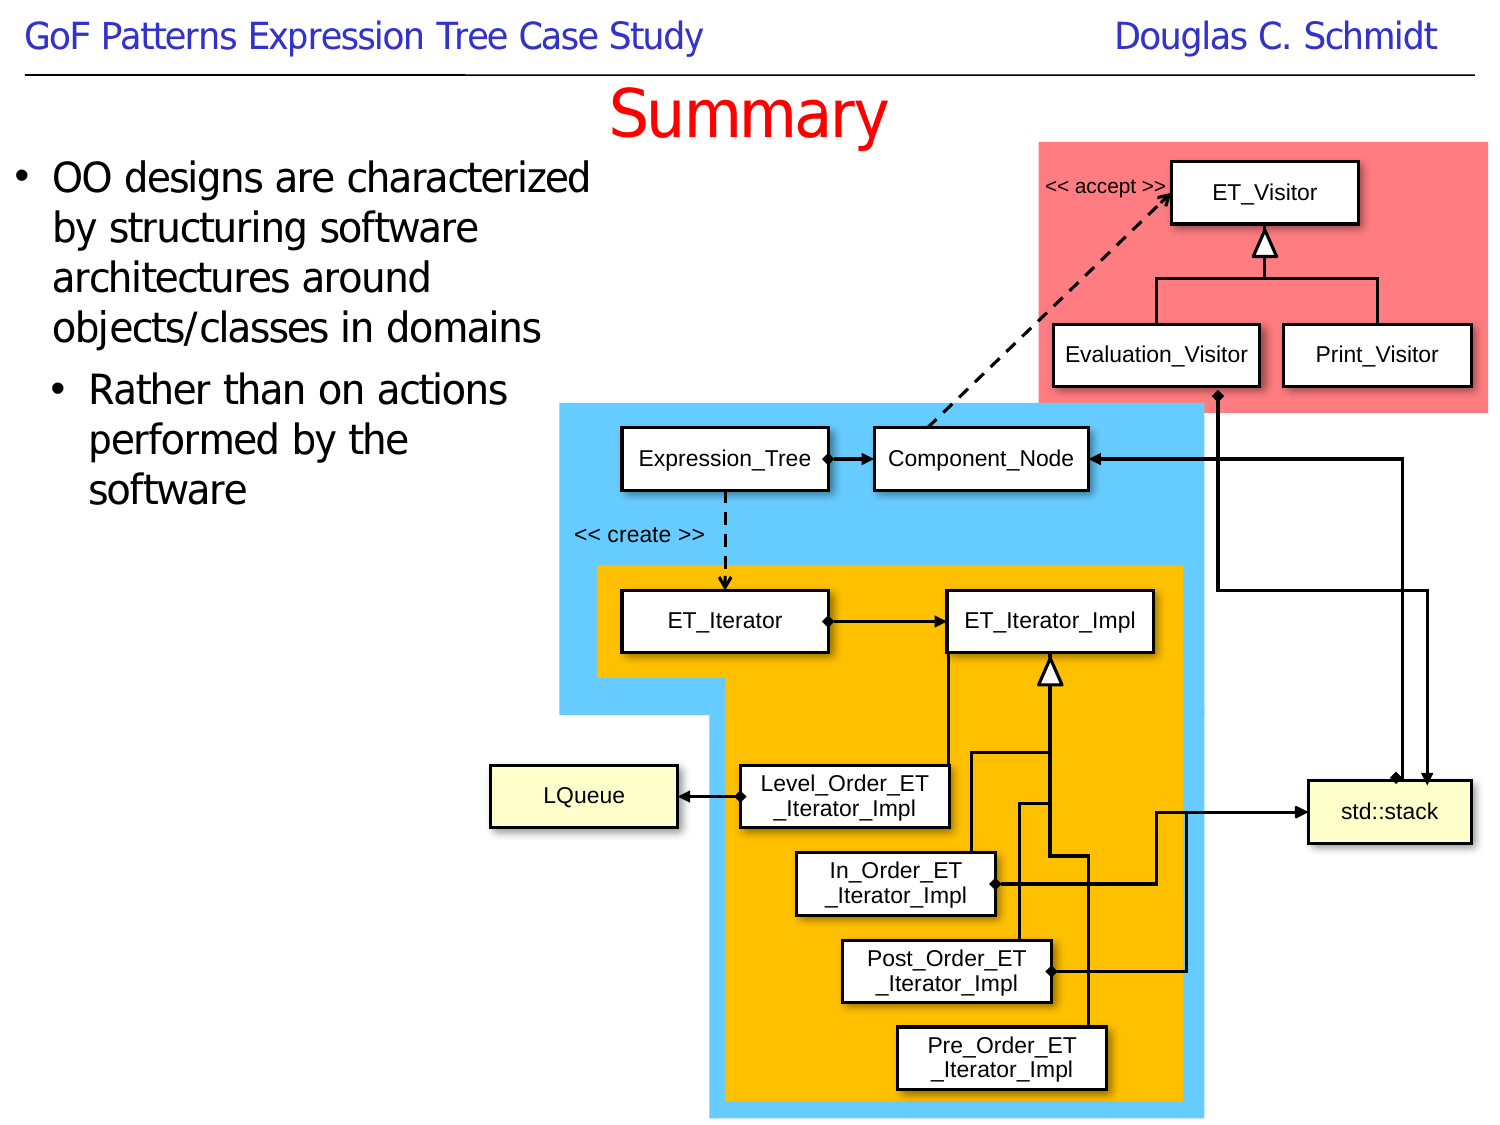

# Summary

OO designs are characterized
by structuring software architectures around objects/classes in domains
Rather than on actions
performed by the
software

ET_Visitor
<< accept >>

Evaluation_Visitor
Print_Visitor

Expression_Tree
Component_Node
<< create >>

ET_Iterator
ET_Iterator_Impl

LQueue
Level_Order_ET
_Iterator_Impl
std::stack
In_Order_ET
_Iterator_Impl
Post_Order_ET
_Iterator_Impl
Pre_Order_ET
_Iterator_Impl